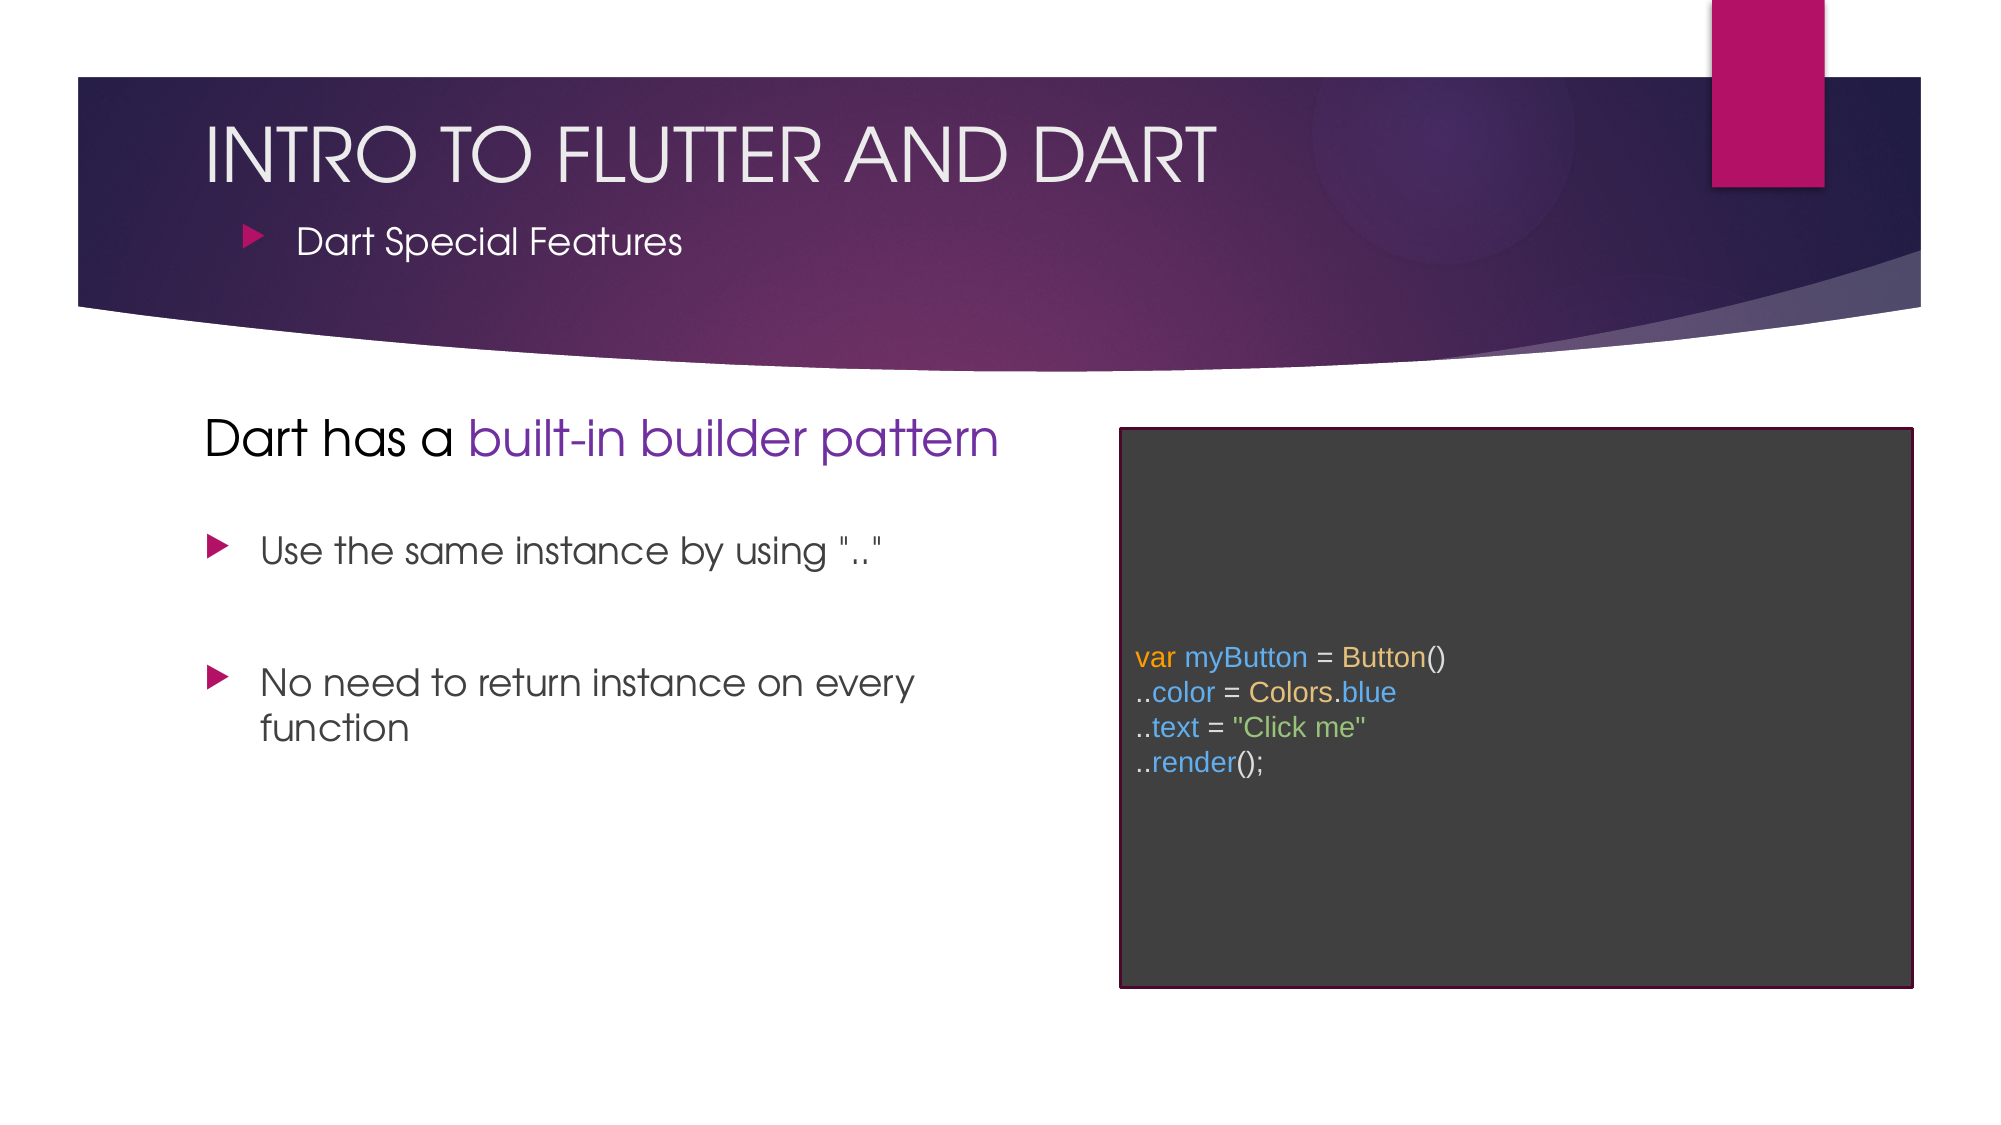

# INTRO TO FLUTTER AND DART
Dart Special Features
Dart has a built-in builder pattern
var myButton = Button()
..color = Colors.blue
..text = "Click me"
..render();
Use the same instance by using ".."

No need to return instance on every function